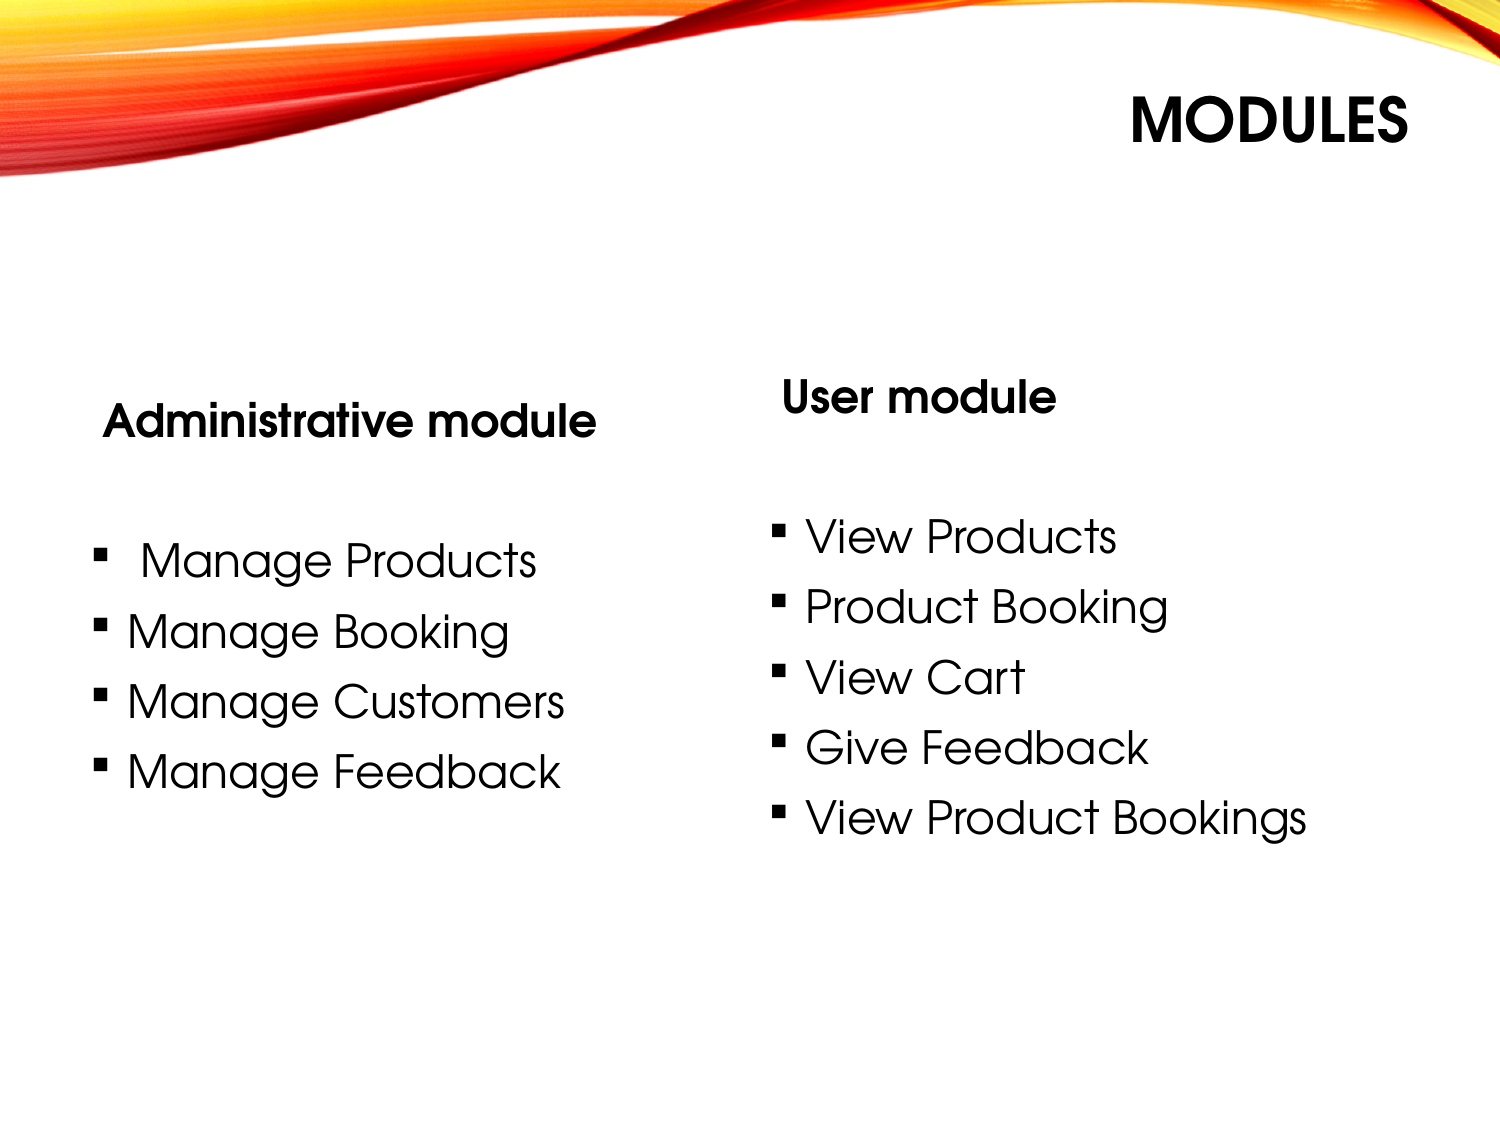

# MODULES

 User module

View Products
Product Booking
View Cart
Give Feedback
View Product Bookings

 Administrative module

 Manage Products
Manage Booking
Manage Customers
Manage Feedback